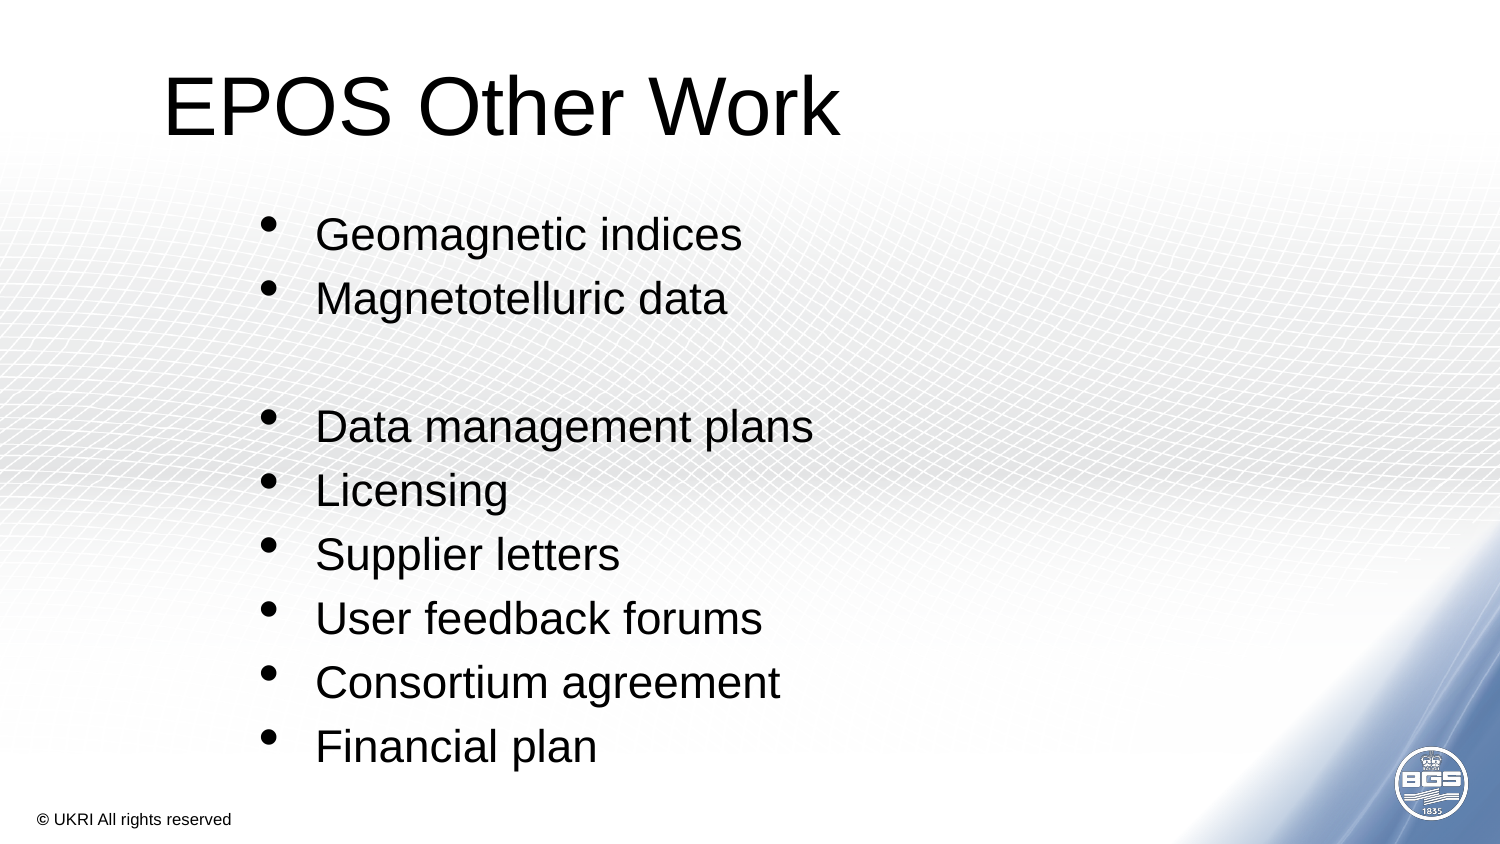

# EPOS Other Work
Geomagnetic indices
Magnetotelluric data

Data management plans
Licensing
Supplier letters
User feedback forums
Consortium agreement
Financial plan